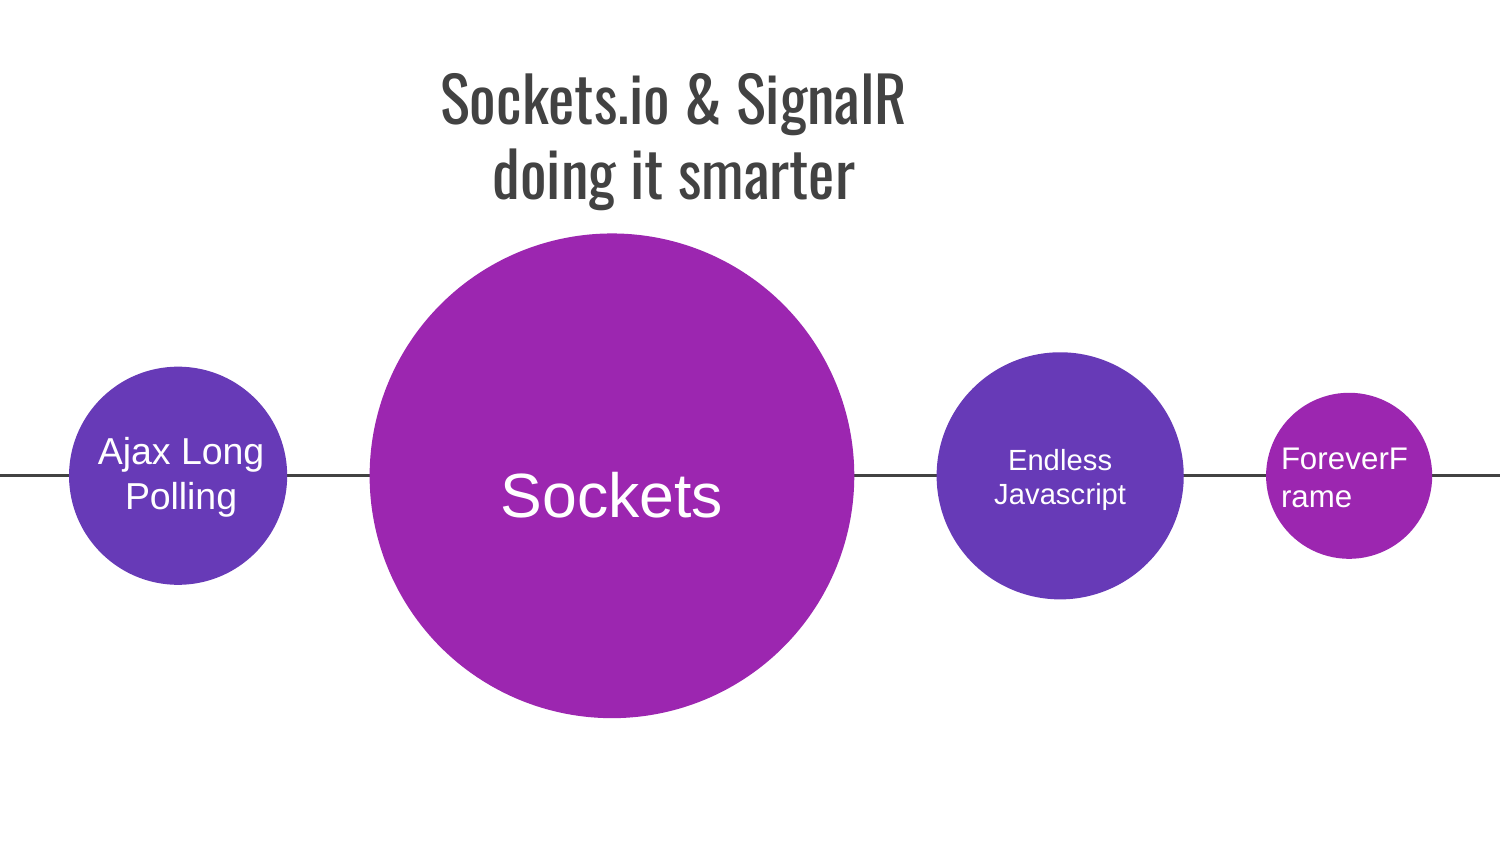

# Sockets.io & SignalR
doing it smarter

Ajax Long Polling
Sockets
Endless Javascript
ForeverFrame